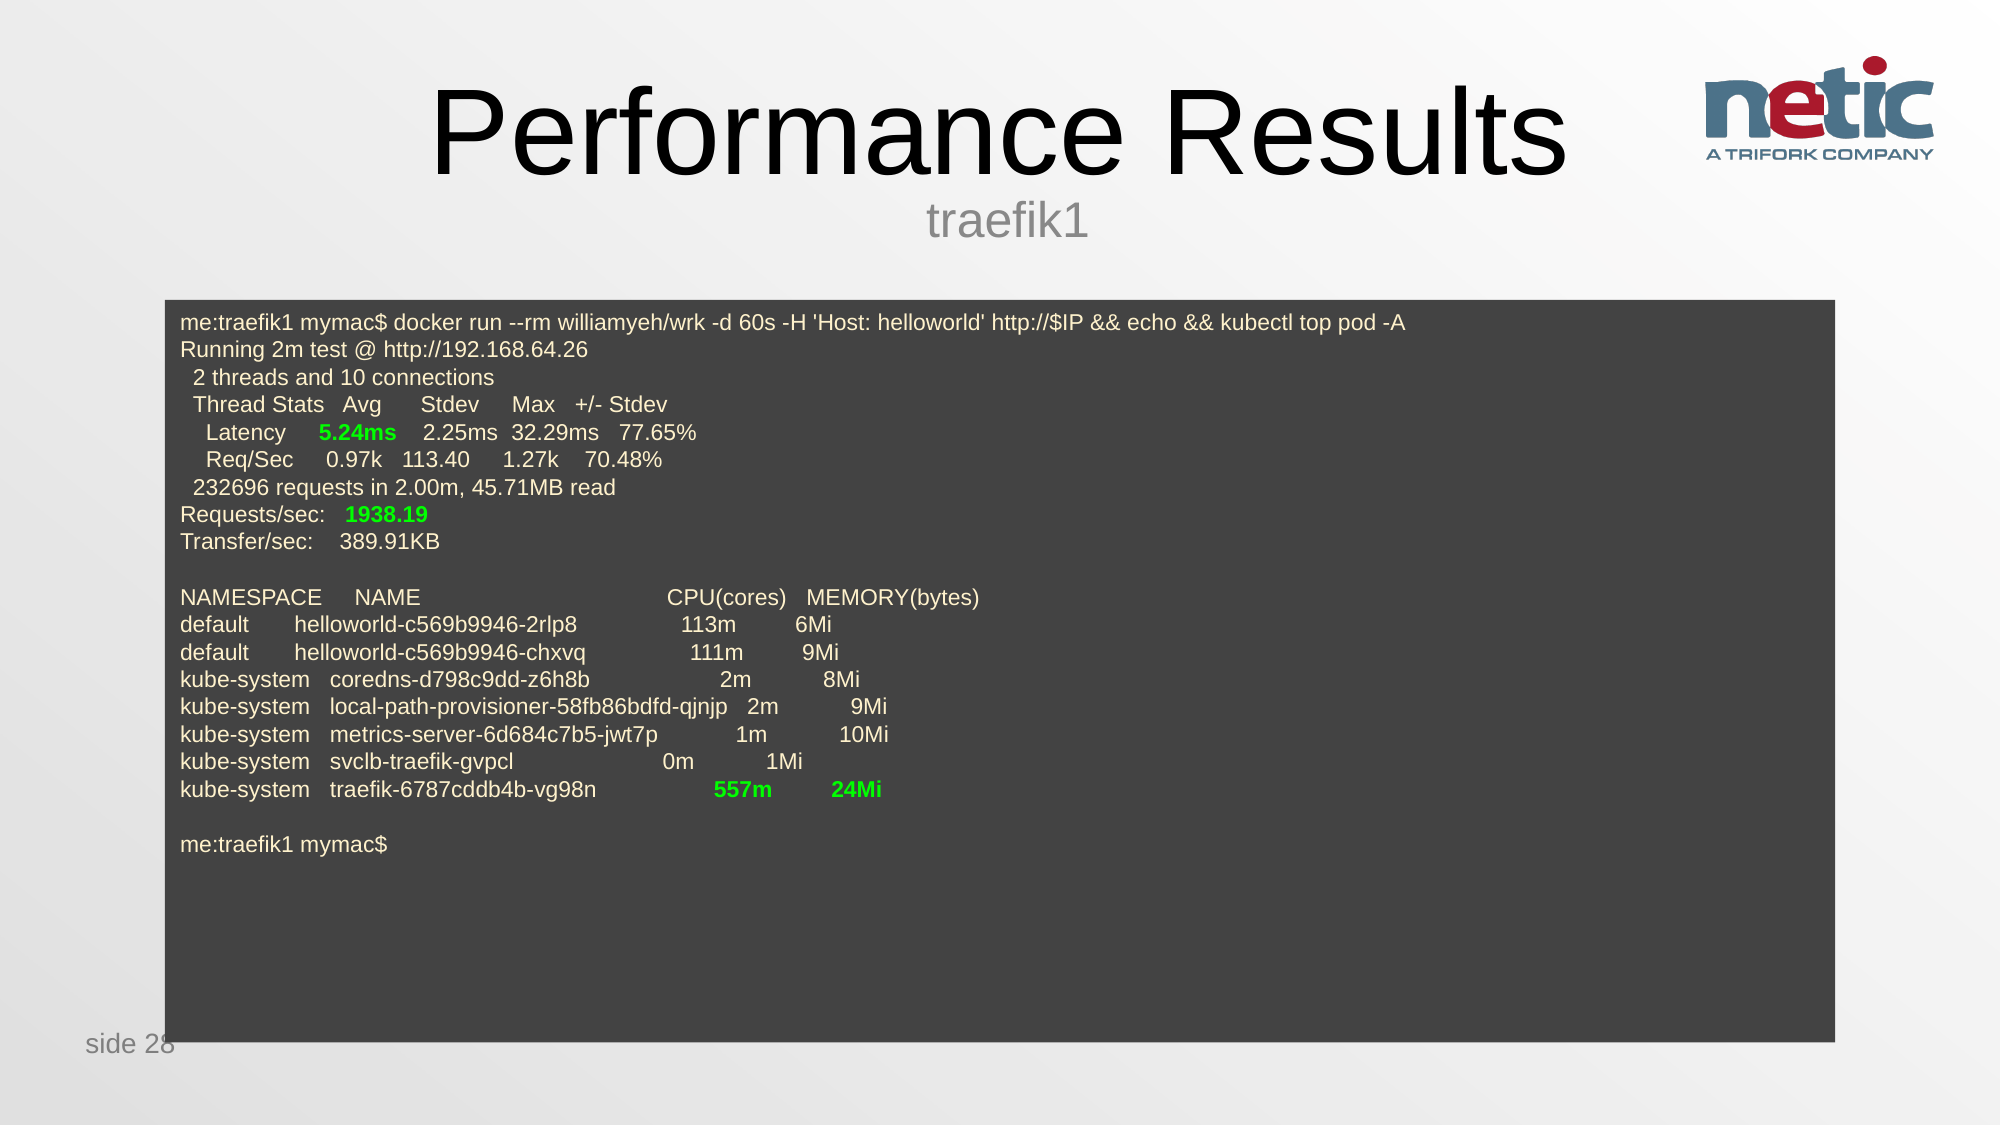

# Performance Results
traefik1
me:traefik1 mymac$ docker run --rm williamyeh/wrk -d 60s -H 'Host: helloworld' http://$IP && echo && kubectl top pod -A
Running 2m test @ http://192.168.64.26
  2 threads and 10 connections
  Thread Stats   Avg      Stdev     Max   +/- Stdev
    Latency     5.24ms    2.25ms  32.29ms   77.65%
    Req/Sec     0.97k   113.40     1.27k    70.48%
  232696 requests in 2.00m, 45.71MB read
Requests/sec:   1938.19
Transfer/sec:    389.91KB

NAMESPACE     NAME                                      CPU(cores)   MEMORY(bytes)
default       helloworld-c569b9946-2rlp8                113m         6Mi
default       helloworld-c569b9946-chxvq                111m         9Mi
kube-system   coredns-d798c9dd-z6h8b                    2m           8Mi
kube-system   local-path-provisioner-58fb86bdfd-qjnjp   2m           9Mi
kube-system   metrics-server-6d684c7b5-jwt7p            1m           10Mi
kube-system   svclb-traefik-gvpcl                       0m           1Mi
kube-system   traefik-6787cddb4b-vg98n                  557m         24Mi

me:traefik1 mymac$